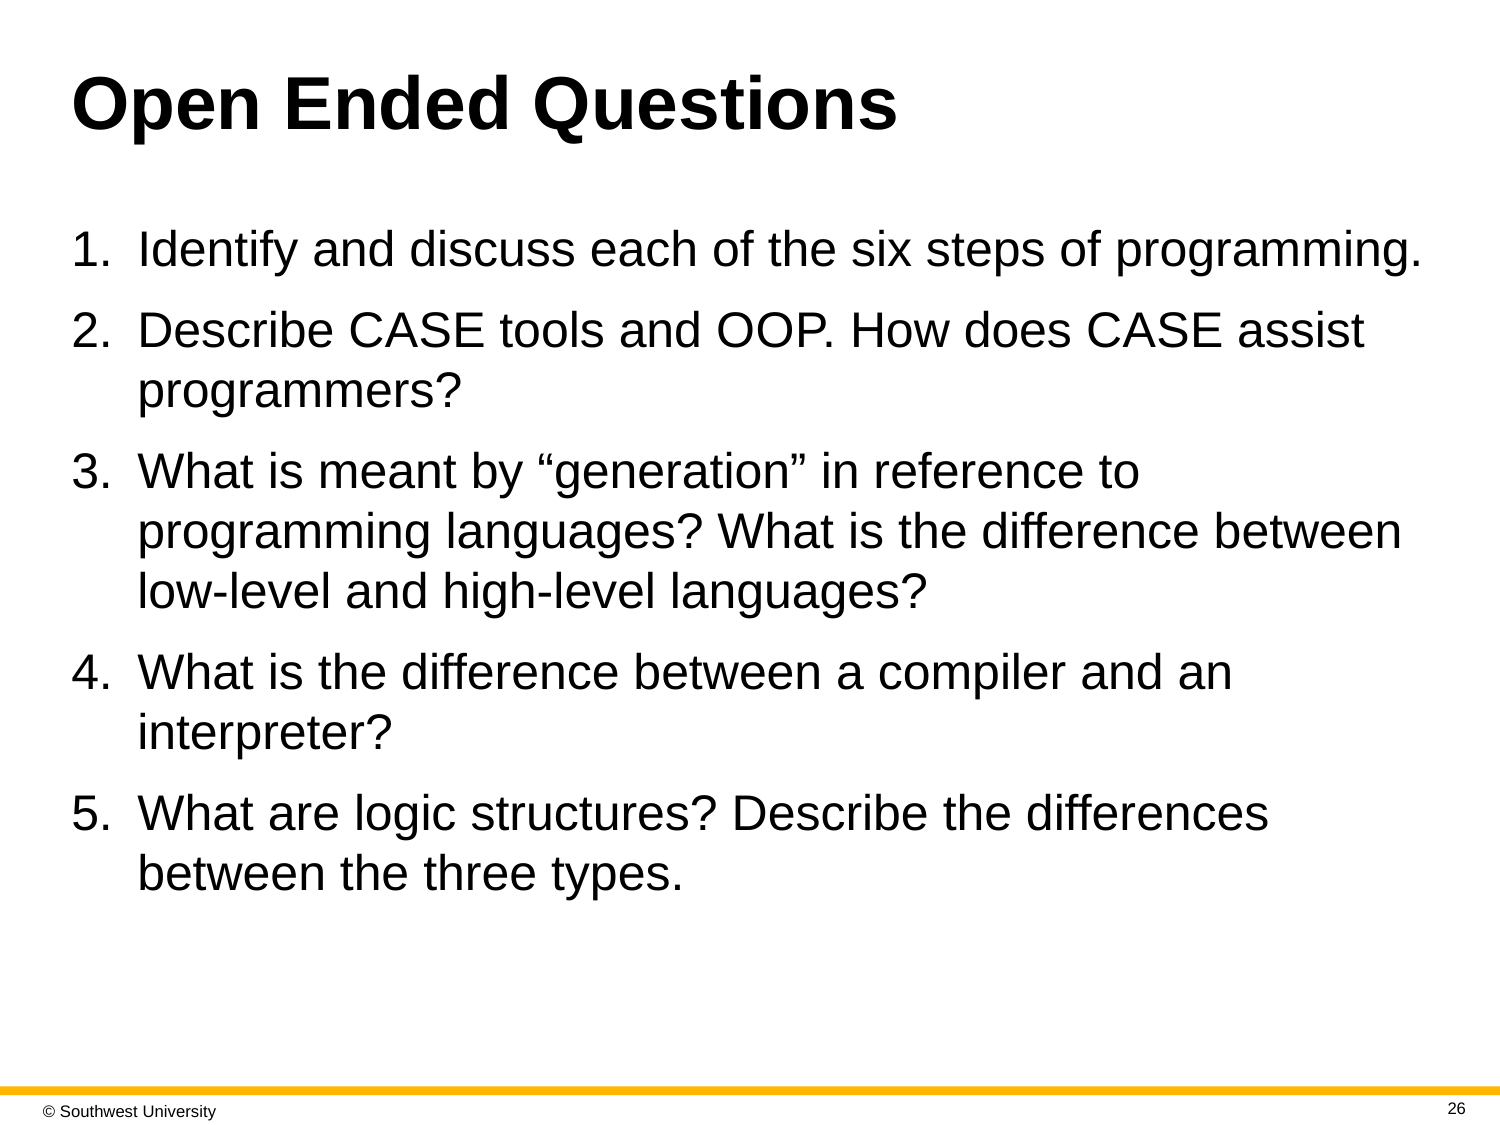

# Open Ended Questions
Identify and discuss each of the six steps of programming.
Describe C A S E tools and O O P. How does C A S E assist programmers?
What is meant by “generation” in reference to programming languages? What is the difference between low-level and high-level languages?
What is the difference between a compiler and an interpreter?
What are logic structures? Describe the differences between the three types.
26